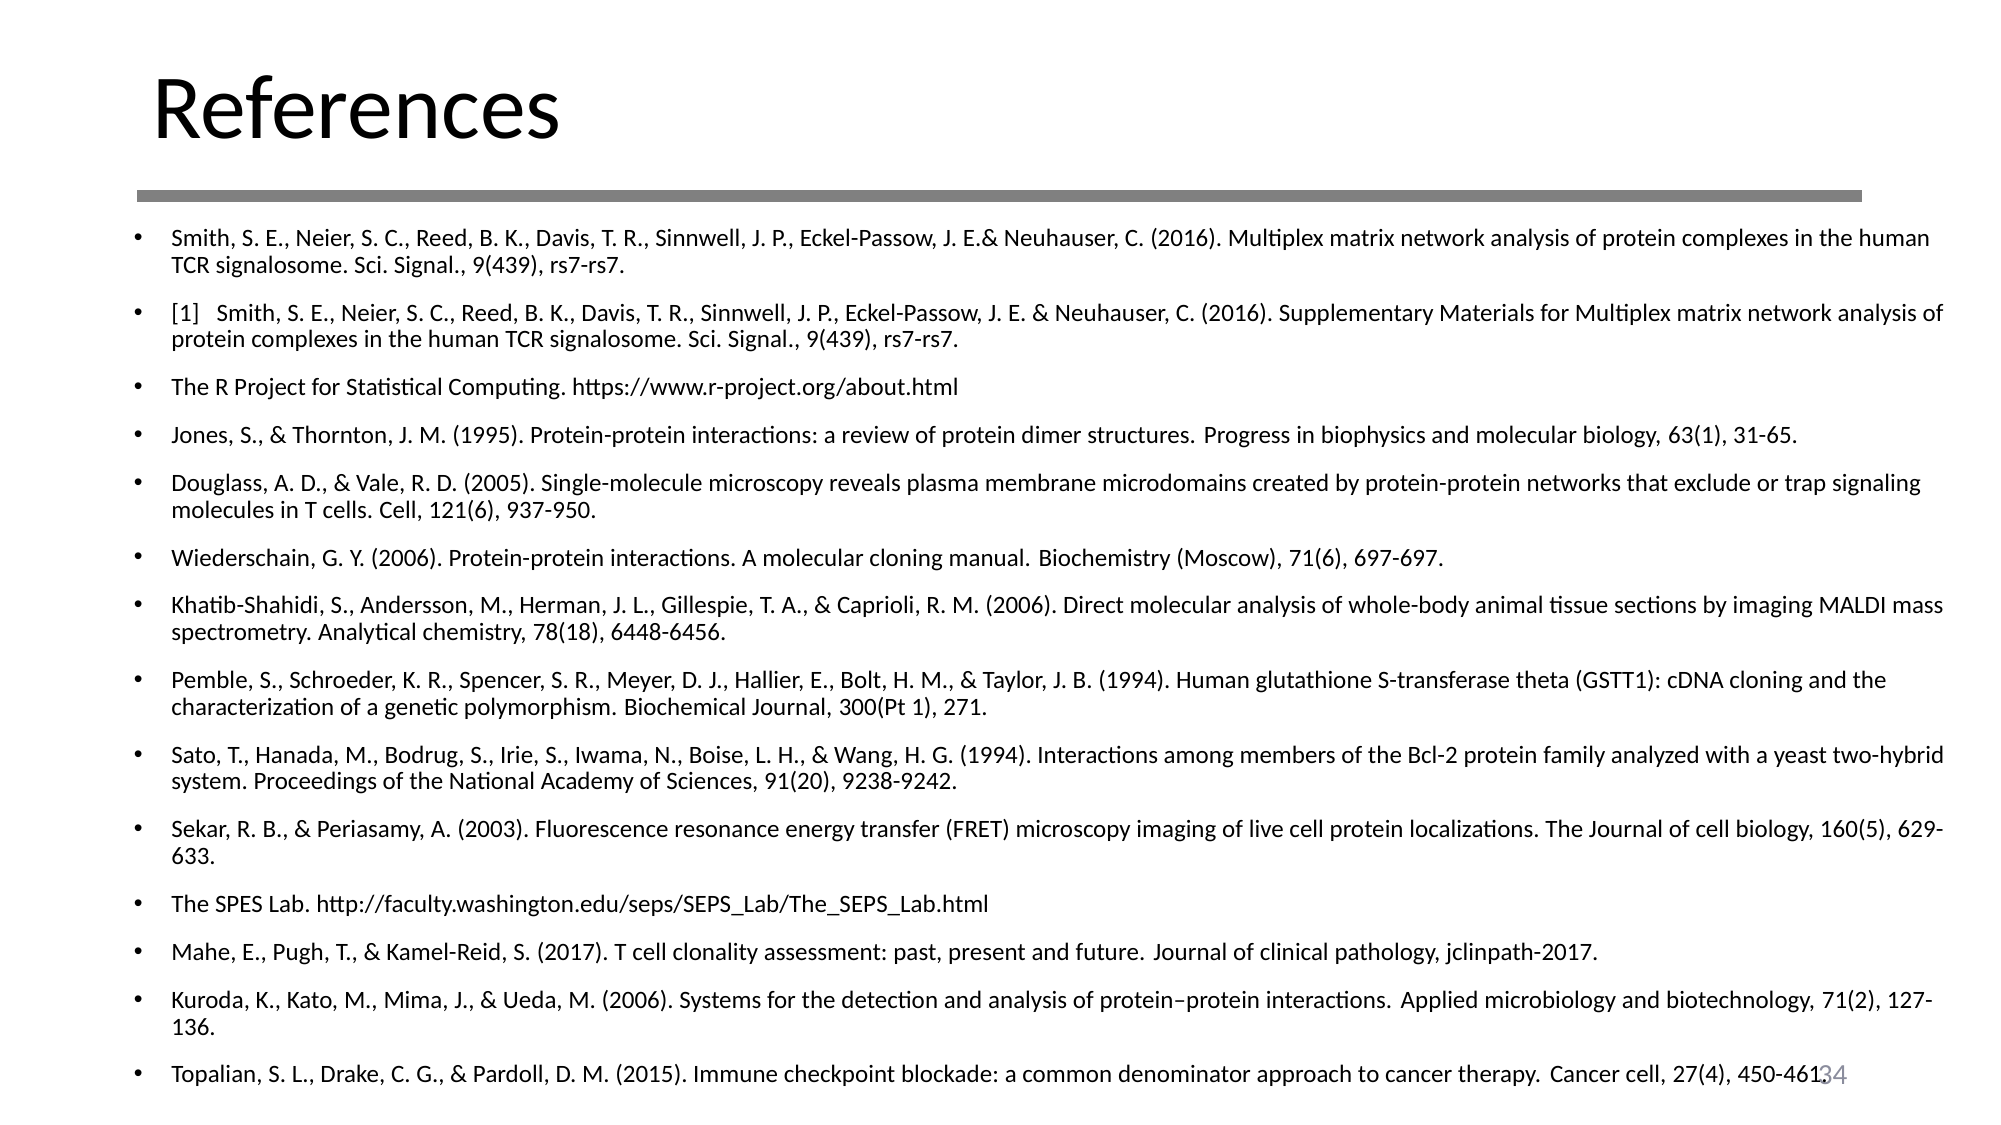

# References
Smith, S. E., Neier, S. C., Reed, B. K., Davis, T. R., Sinnwell, J. P., Eckel-Passow, J. E.& Neuhauser, C. (2016). Multiplex matrix network analysis of protein complexes in the human TCR signalosome. Sci. Signal., 9(439), rs7-rs7.
[1]   Smith, S. E., Neier, S. C., Reed, B. K., Davis, T. R., Sinnwell, J. P., Eckel-Passow, J. E. & Neuhauser, C. (2016). Supplementary Materials for Multiplex matrix network analysis of protein complexes in the human TCR signalosome. Sci. Signal., 9(439), rs7-rs7.
The R Project for Statistical Computing. https://www.r-project.org/about.html
Jones, S., & Thornton, J. M. (1995). Protein-protein interactions: a review of protein dimer structures. Progress in biophysics and molecular biology, 63(1), 31-65.
Douglass, A. D., & Vale, R. D. (2005). Single-molecule microscopy reveals plasma membrane microdomains created by protein-protein networks that exclude or trap signaling molecules in T cells. Cell, 121(6), 937-950.
Wiederschain, G. Y. (2006). Protein-protein interactions. A molecular cloning manual. Biochemistry (Moscow), 71(6), 697-697.
Khatib-Shahidi, S., Andersson, M., Herman, J. L., Gillespie, T. A., & Caprioli, R. M. (2006). Direct molecular analysis of whole-body animal tissue sections by imaging MALDI mass spectrometry. Analytical chemistry, 78(18), 6448-6456.
Pemble, S., Schroeder, K. R., Spencer, S. R., Meyer, D. J., Hallier, E., Bolt, H. M., & Taylor, J. B. (1994). Human glutathione S-transferase theta (GSTT1): cDNA cloning and the characterization of a genetic polymorphism. Biochemical Journal, 300(Pt 1), 271.
Sato, T., Hanada, M., Bodrug, S., Irie, S., Iwama, N., Boise, L. H., & Wang, H. G. (1994). Interactions among members of the Bcl-2 protein family analyzed with a yeast two-hybrid system. Proceedings of the National Academy of Sciences, 91(20), 9238-9242.
Sekar, R. B., & Periasamy, A. (2003). Fluorescence resonance energy transfer (FRET) microscopy imaging of live cell protein localizations. The Journal of cell biology, 160(5), 629-633.
The SPES Lab. http://faculty.washington.edu/seps/SEPS_Lab/The_SEPS_Lab.html
Mahe, E., Pugh, T., & Kamel-Reid, S. (2017). T cell clonality assessment: past, present and future. Journal of clinical pathology, jclinpath-2017.
Kuroda, K., Kato, M., Mima, J., & Ueda, M. (2006). Systems for the detection and analysis of protein–protein interactions. Applied microbiology and biotechnology, 71(2), 127-136.
Topalian, S. L., Drake, C. G., & Pardoll, D. M. (2015). Immune checkpoint blockade: a common denominator approach to cancer therapy. Cancer cell, 27(4), 450-461.
34